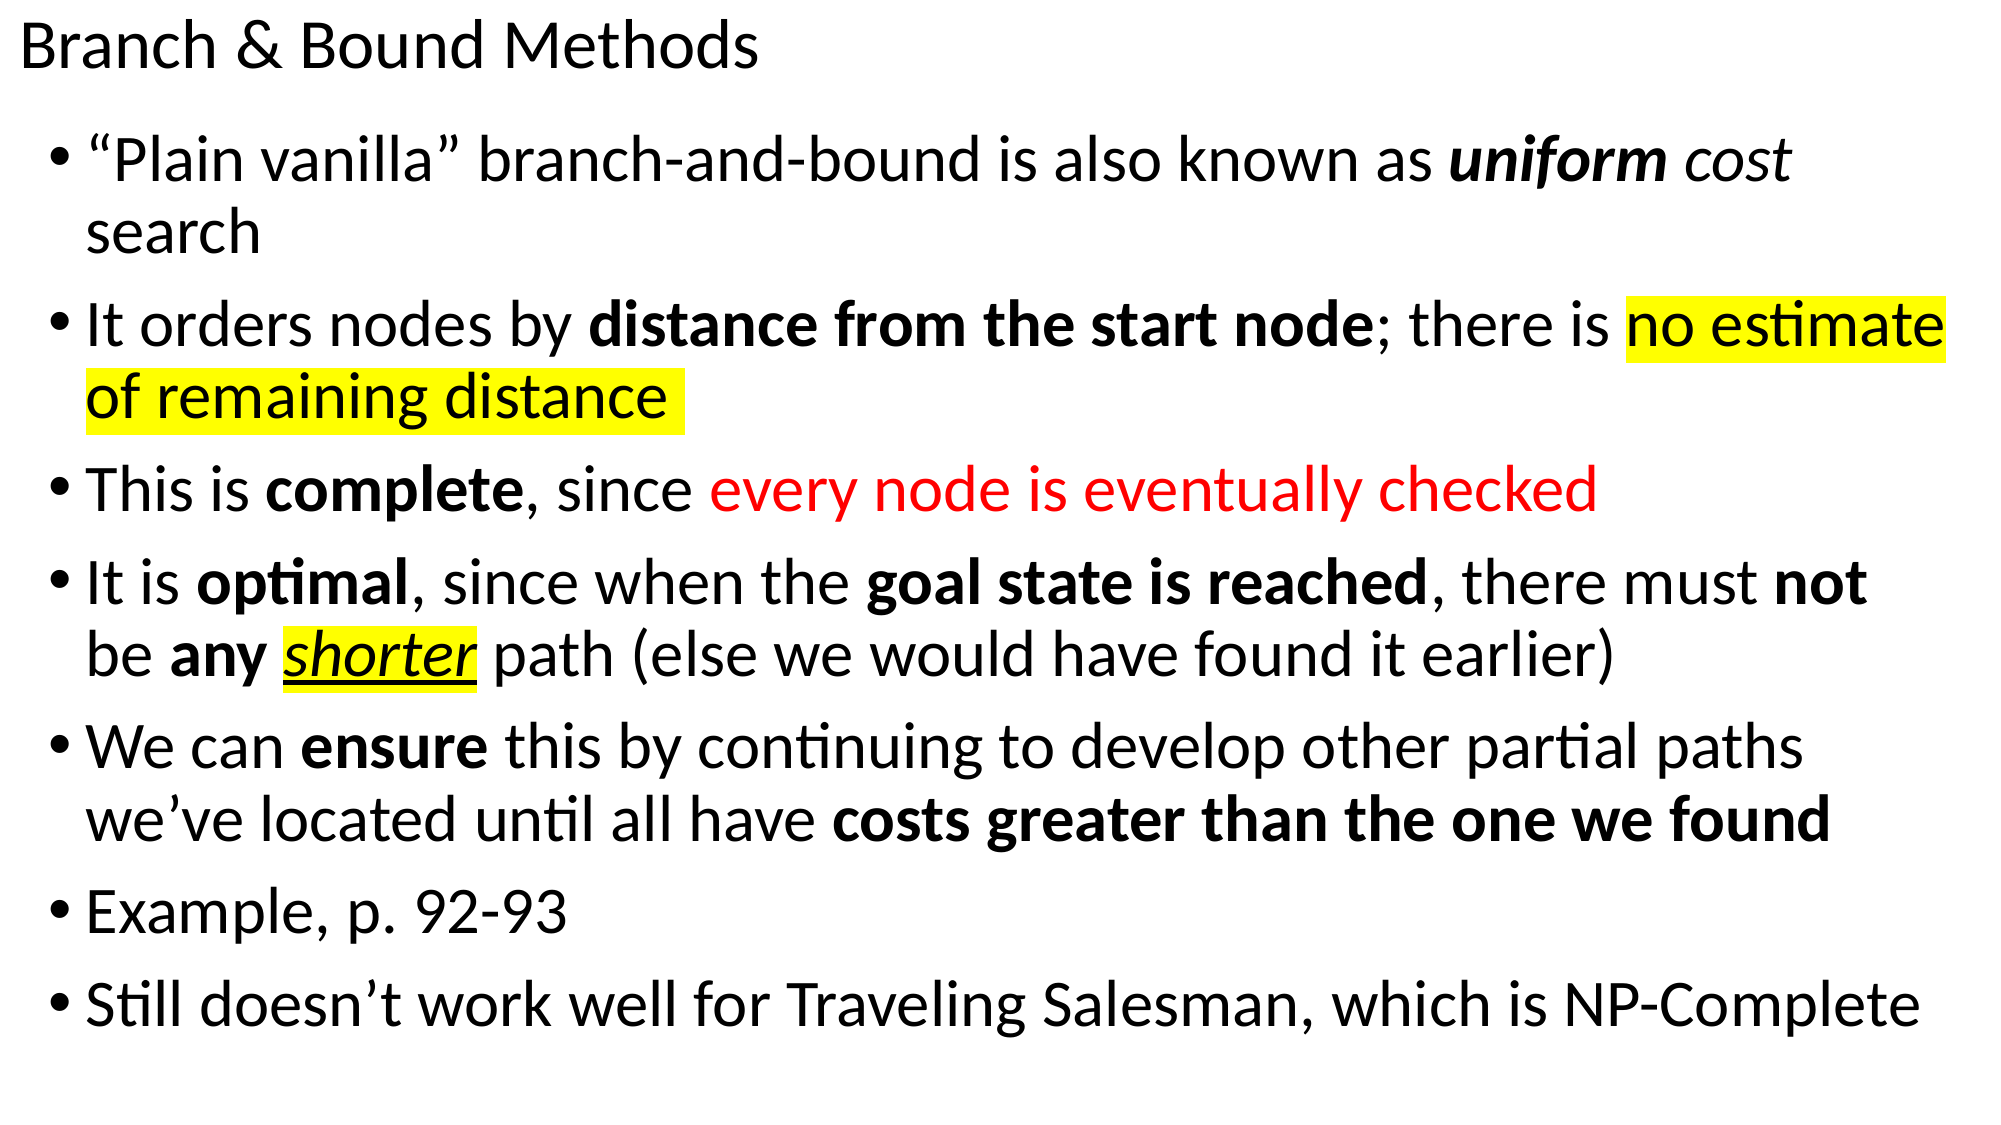

# Branch & Bound Methods
“Plain vanilla” branch-and-bound is also known as uniform cost search
It orders nodes by distance from the start node; there is no estimate of remaining distance
This is complete, since every node is eventually checked
It is optimal, since when the goal state is reached, there must not be any shorter path (else we would have found it earlier)
We can ensure this by continuing to develop other partial paths we’ve located until all have costs greater than the one we found
Example, p. 92-93
Still doesn’t work well for Traveling Salesman, which is NP-Complete